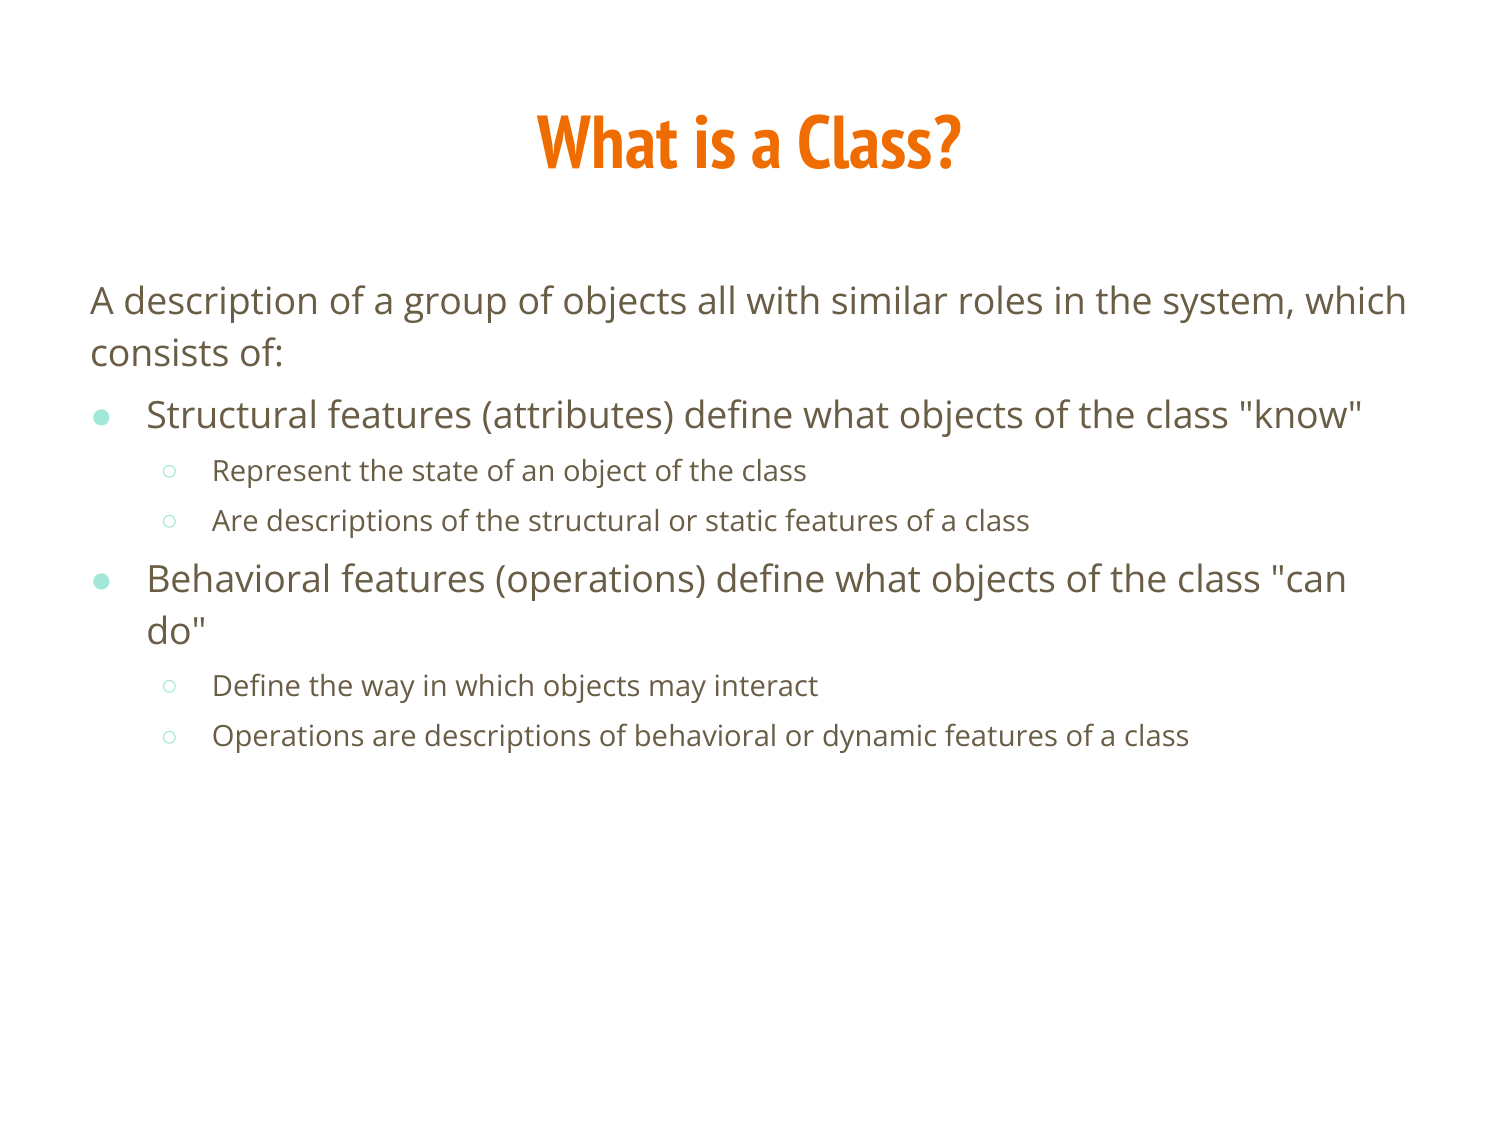

# What is a Class?
A description of a group of objects all with similar roles in the system, which consists of:
Structural features (attributes) define what objects of the class "know"
Represent the state of an object of the class
Are descriptions of the structural or static features of a class
Behavioral features (operations) define what objects of the class "can do"
Define the way in which objects may interact
Operations are descriptions of behavioral or dynamic features of a class